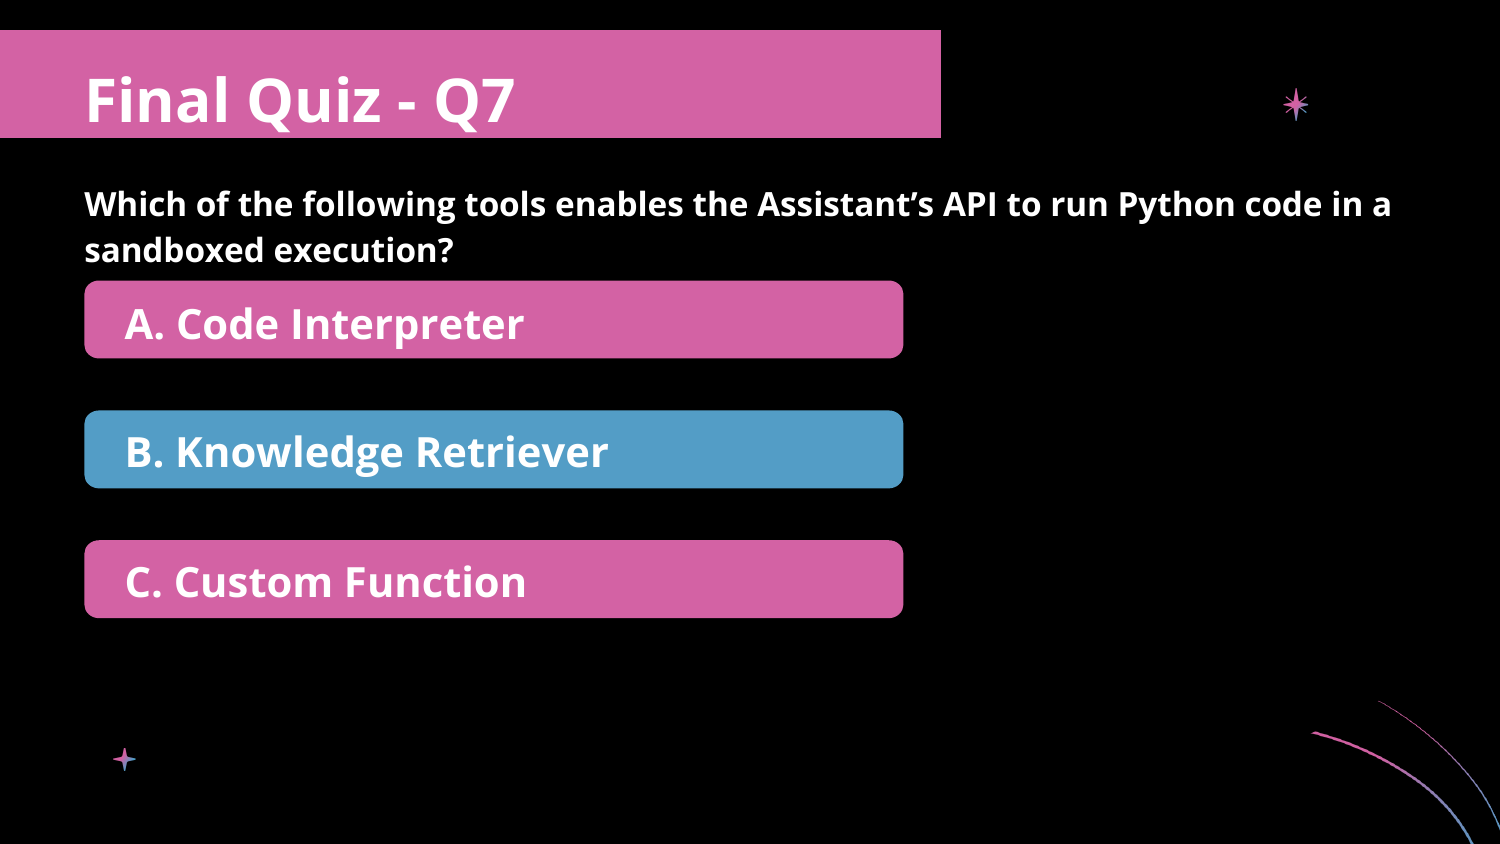

Final Quiz - Q7

Which of the following tools enables the Assistant’s API to run Python code in a sandboxed execution?

A. Code Interpreter
B. Knowledge Retriever

C. Custom Function